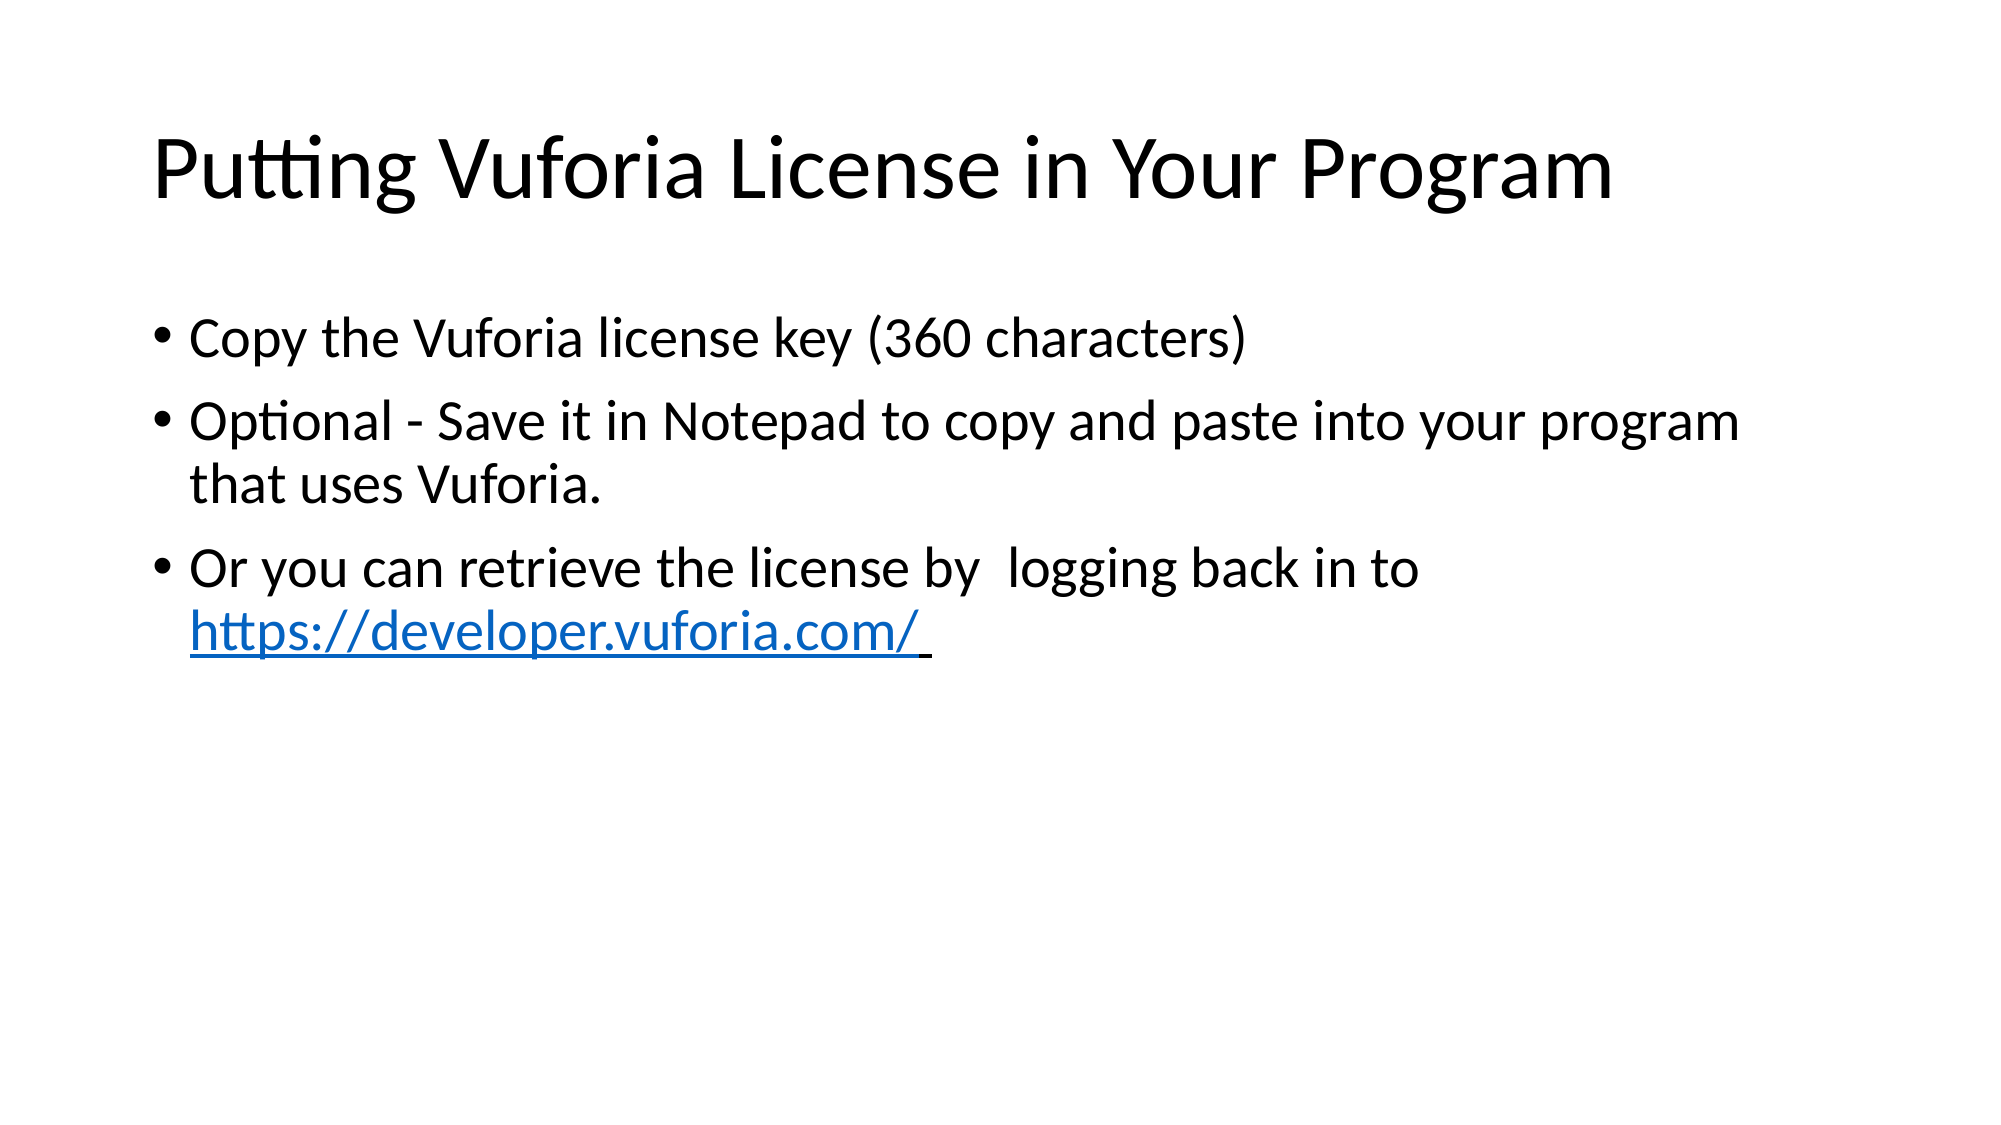

# Putting Vuforia License in Your Program
Copy the Vuforia license key (360 characters)
Optional - Save it in Notepad to copy and paste into your program that uses Vuforia.
Or you can retrieve the license by  logging back in to https://developer.vuforia.com/